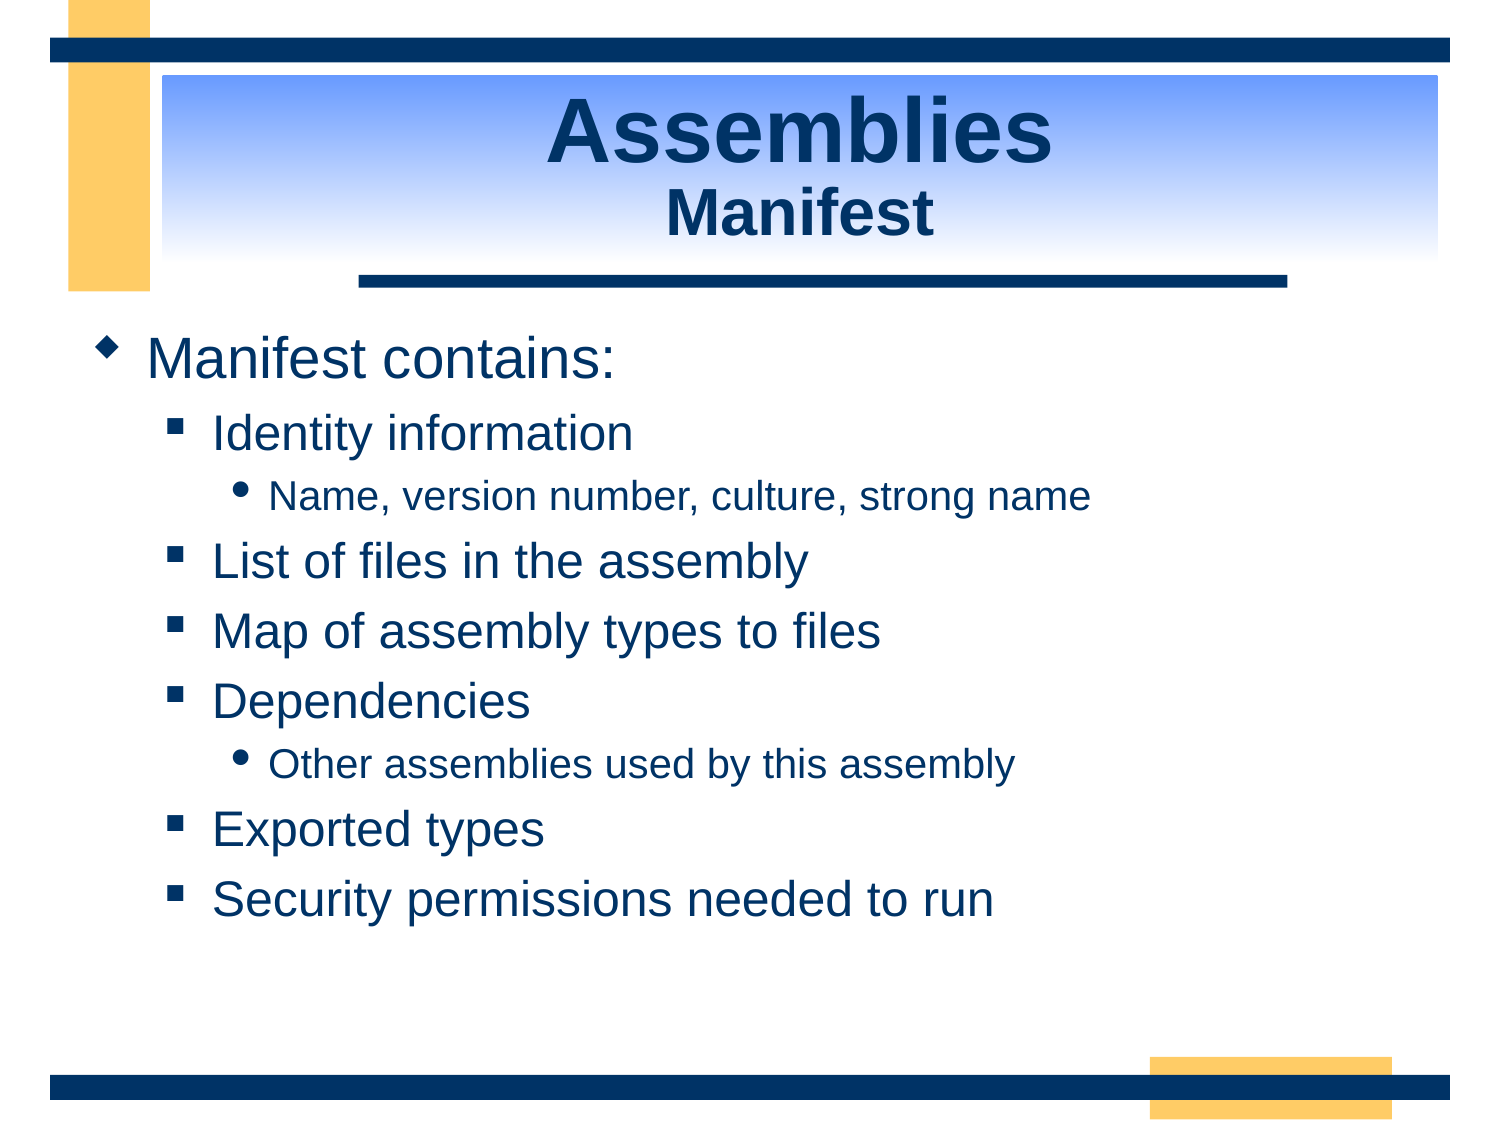

# Assemblies Manifest
Manifest contains:
Identity information
Name, version number, culture, strong name
List of files in the assembly
Map of assembly types to files
Dependencies
Other assemblies used by this assembly
Exported types
Security permissions needed to run